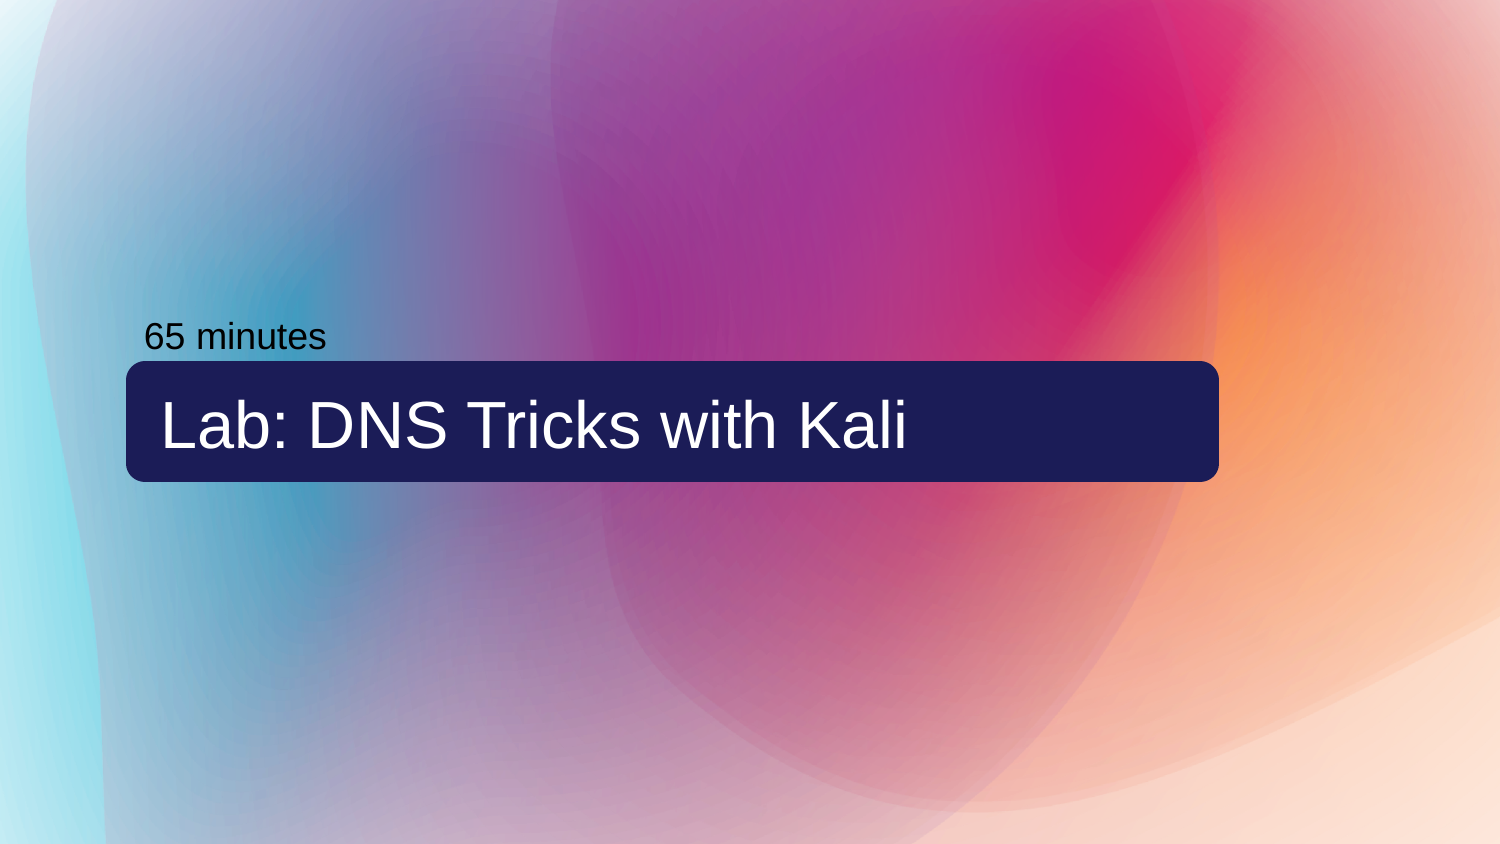

65 minutes
# Lab: DNS Tricks with Kali